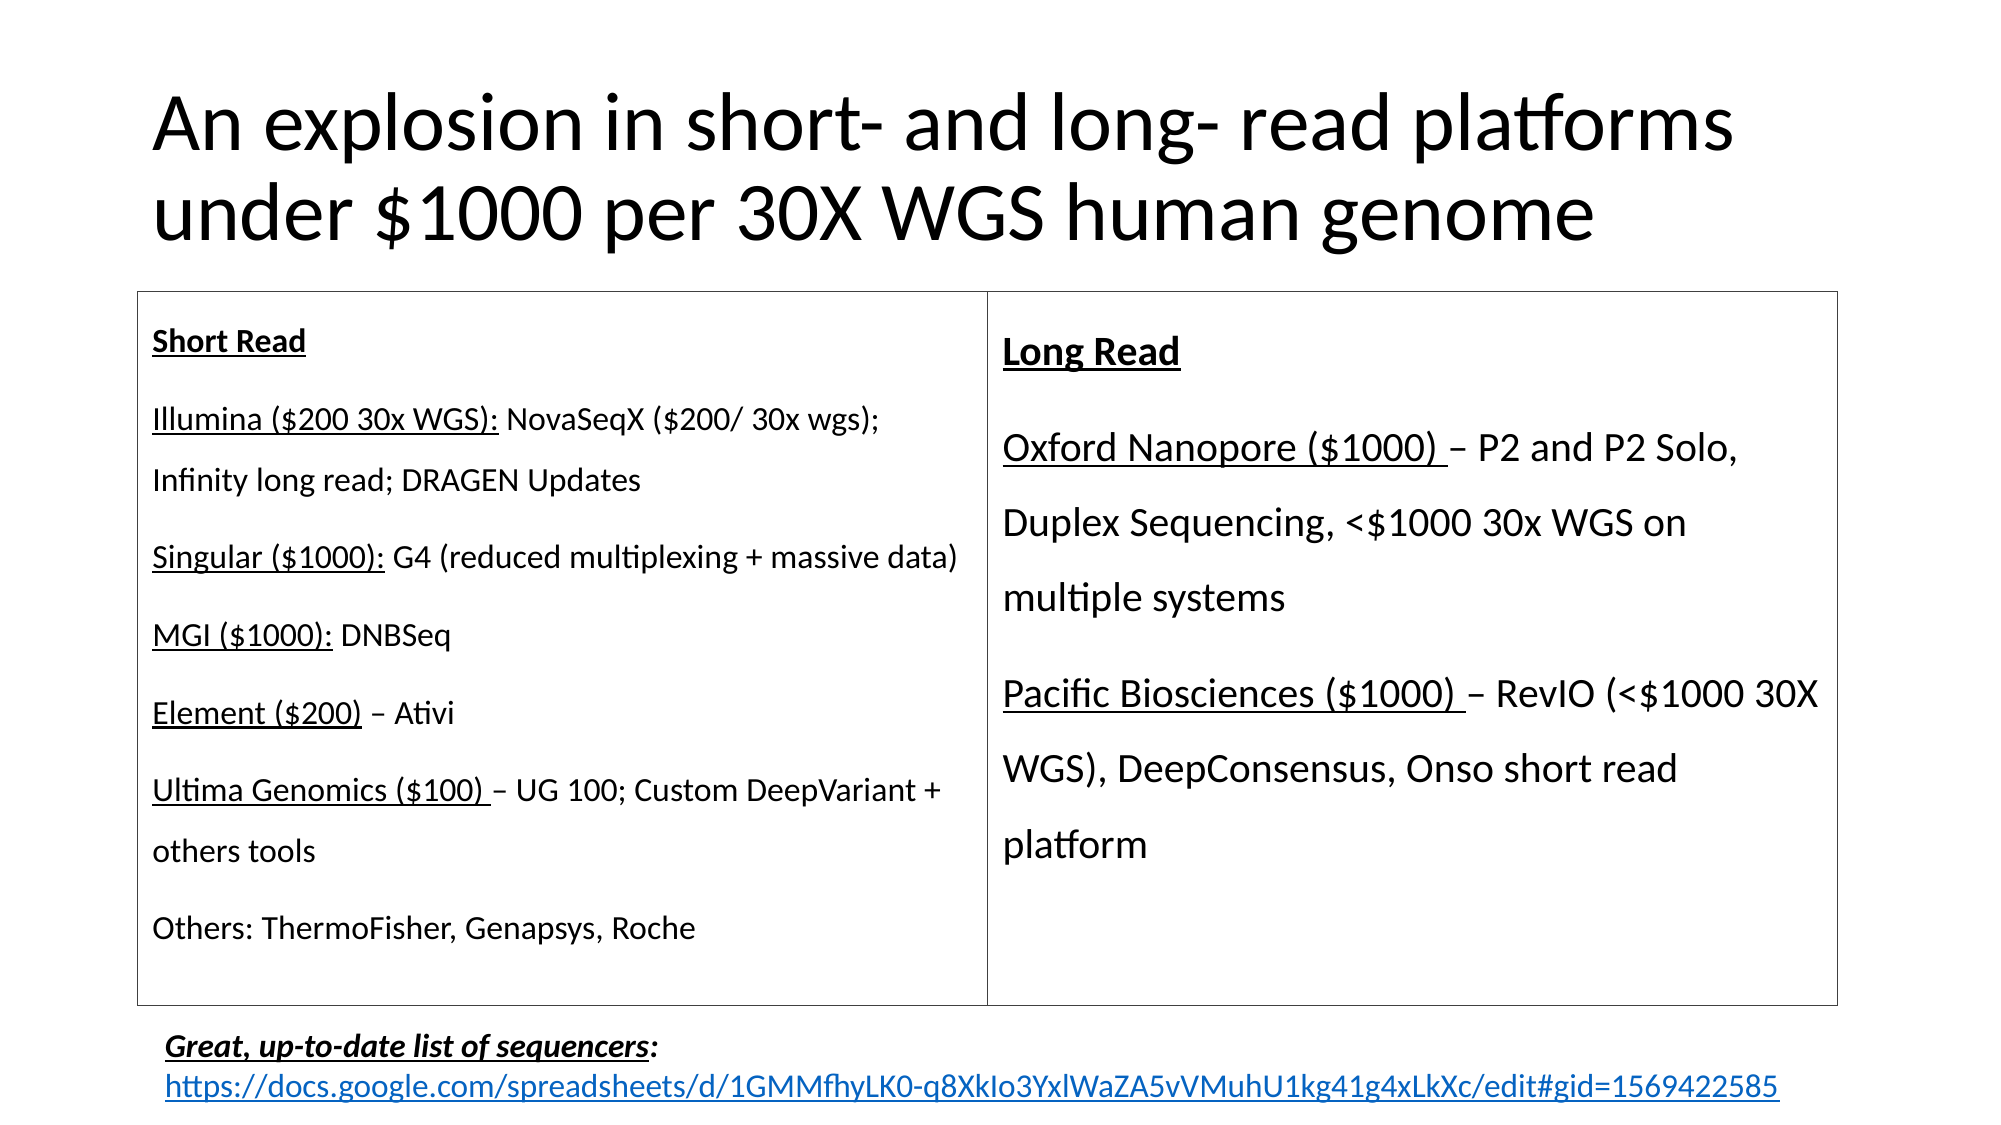

# An explosion in short- and long- read platforms under $1000 per 30X WGS human genome
Short Read
Illumina ($200 30x WGS): NovaSeqX ($200/ 30x wgs); Infinity long read; DRAGEN Updates
Singular ($1000): G4 (reduced multiplexing + massive data)
MGI ($1000): DNBSeq
Element ($200) – Ativi
Ultima Genomics ($100) – UG 100; Custom DeepVariant + others tools
Others: ThermoFisher, Genapsys, Roche
Long Read
Oxford Nanopore ($1000) – P2 and P2 Solo, Duplex Sequencing, <$1000 30x WGS on multiple systems
Pacific Biosciences ($1000) – RevIO (<$1000 30X WGS), DeepConsensus, Onso short read platform
Great, up-to-date list of sequencers:
https://docs.google.com/spreadsheets/d/1GMMfhyLK0-q8XkIo3YxlWaZA5vVMuhU1kg41g4xLkXc/edit#gid=1569422585